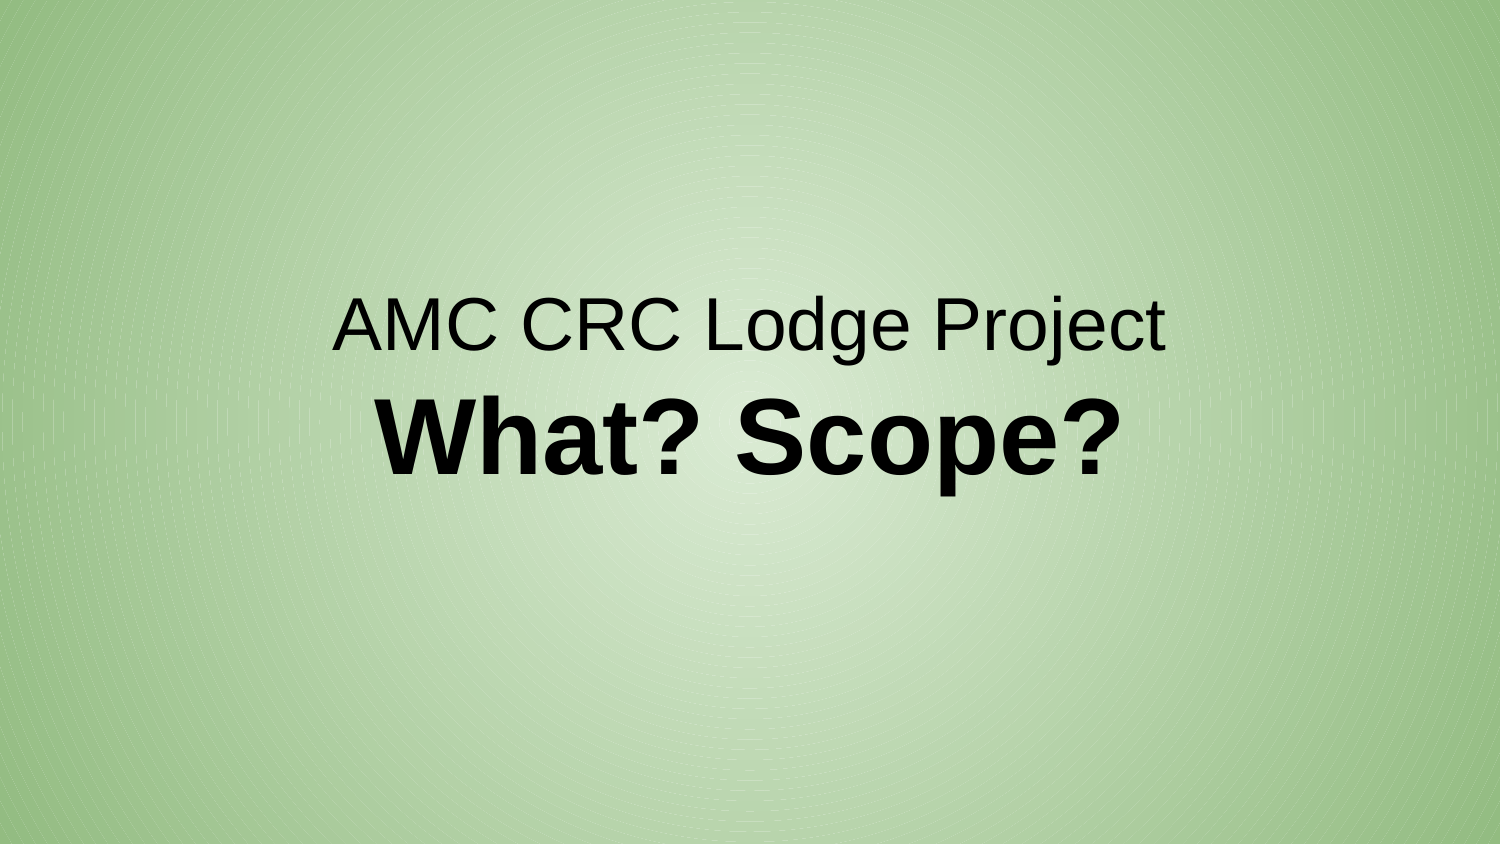

# AMC CRC Lodge Project What? Scope?